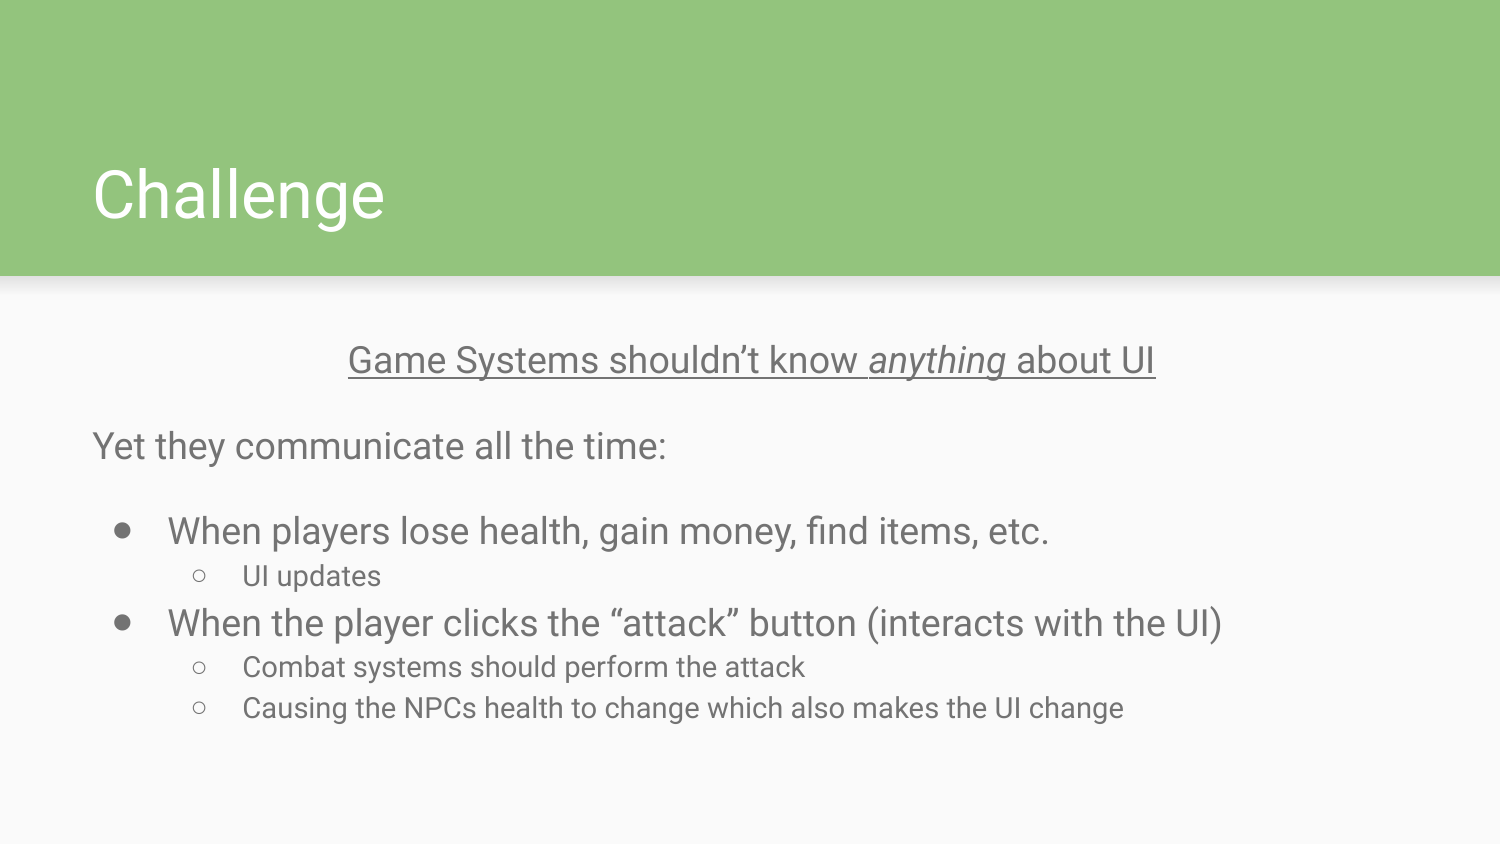

# Challenge
Game Systems shouldn’t know anything about UI
Yet they communicate all the time:
When players lose health, gain money, find items, etc.
UI updates
When the player clicks the “attack” button (interacts with the UI)
Combat systems should perform the attack
Causing the NPCs health to change which also makes the UI change